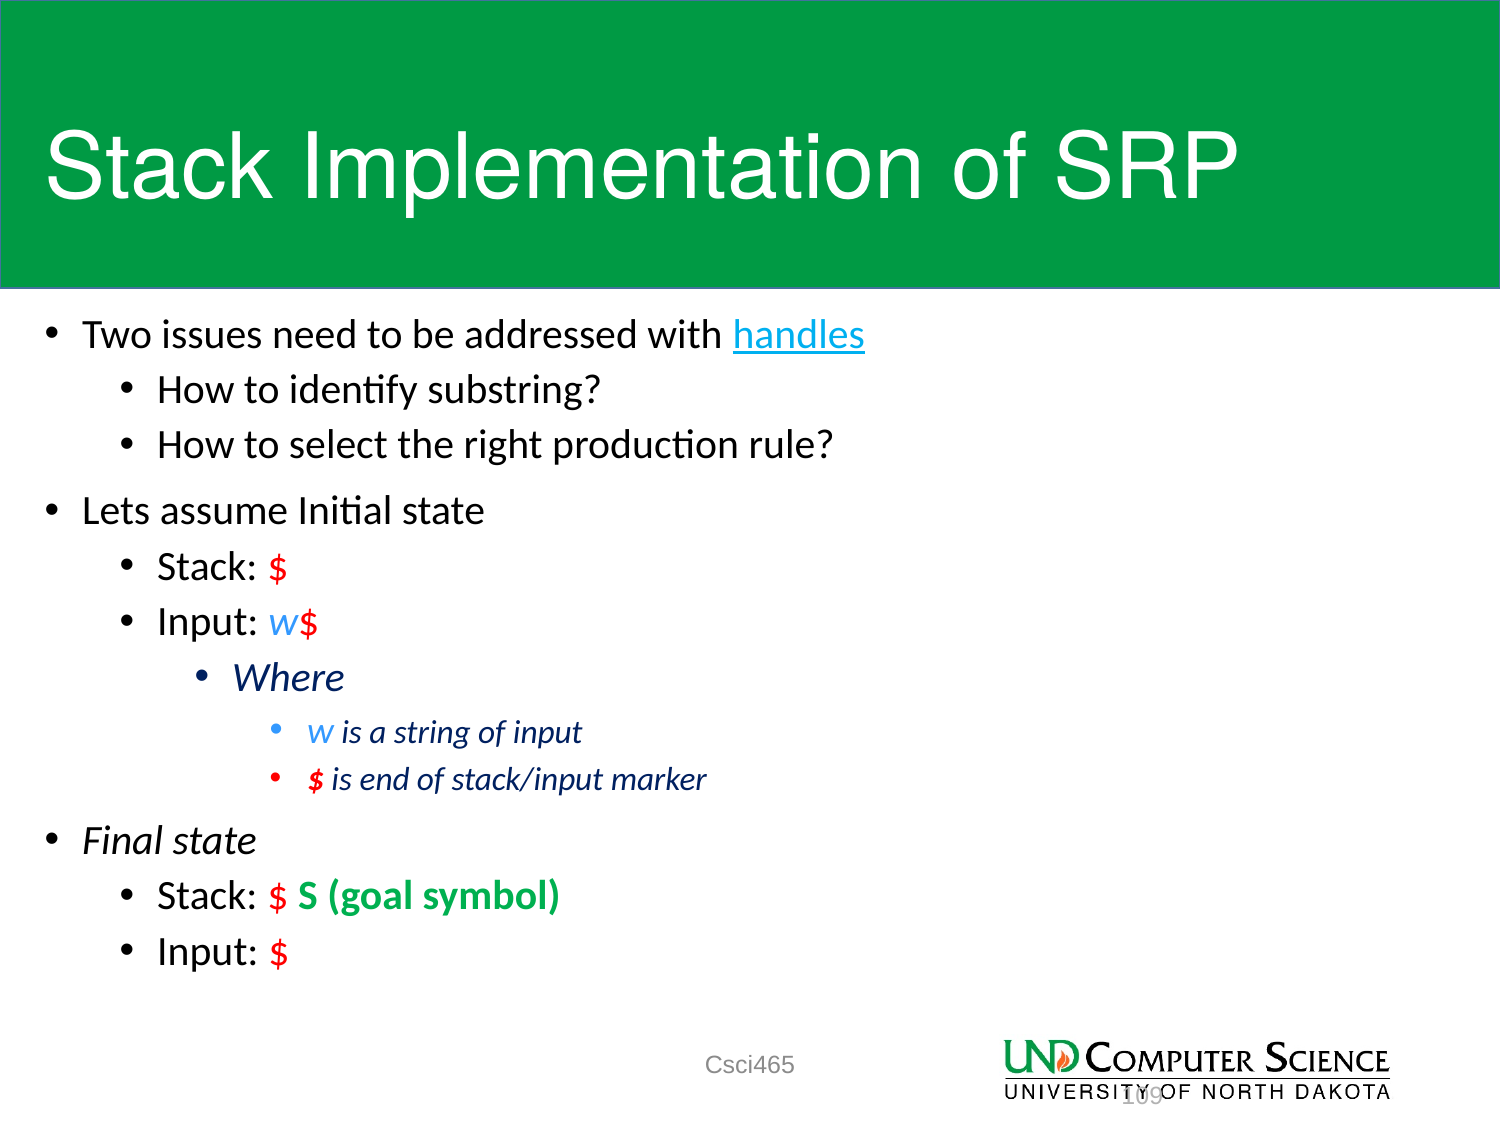

# Stack Implementation of SRP
Two issues need to be addressed with handles
How to identify substring?
How to select the right production rule?
Lets assume Initial state
Stack: $
Input: w$
Where
w is a string of input
$ is end of stack/input marker
Final state
Stack: $ S (goal symbol)
Input: $

Csci465
109